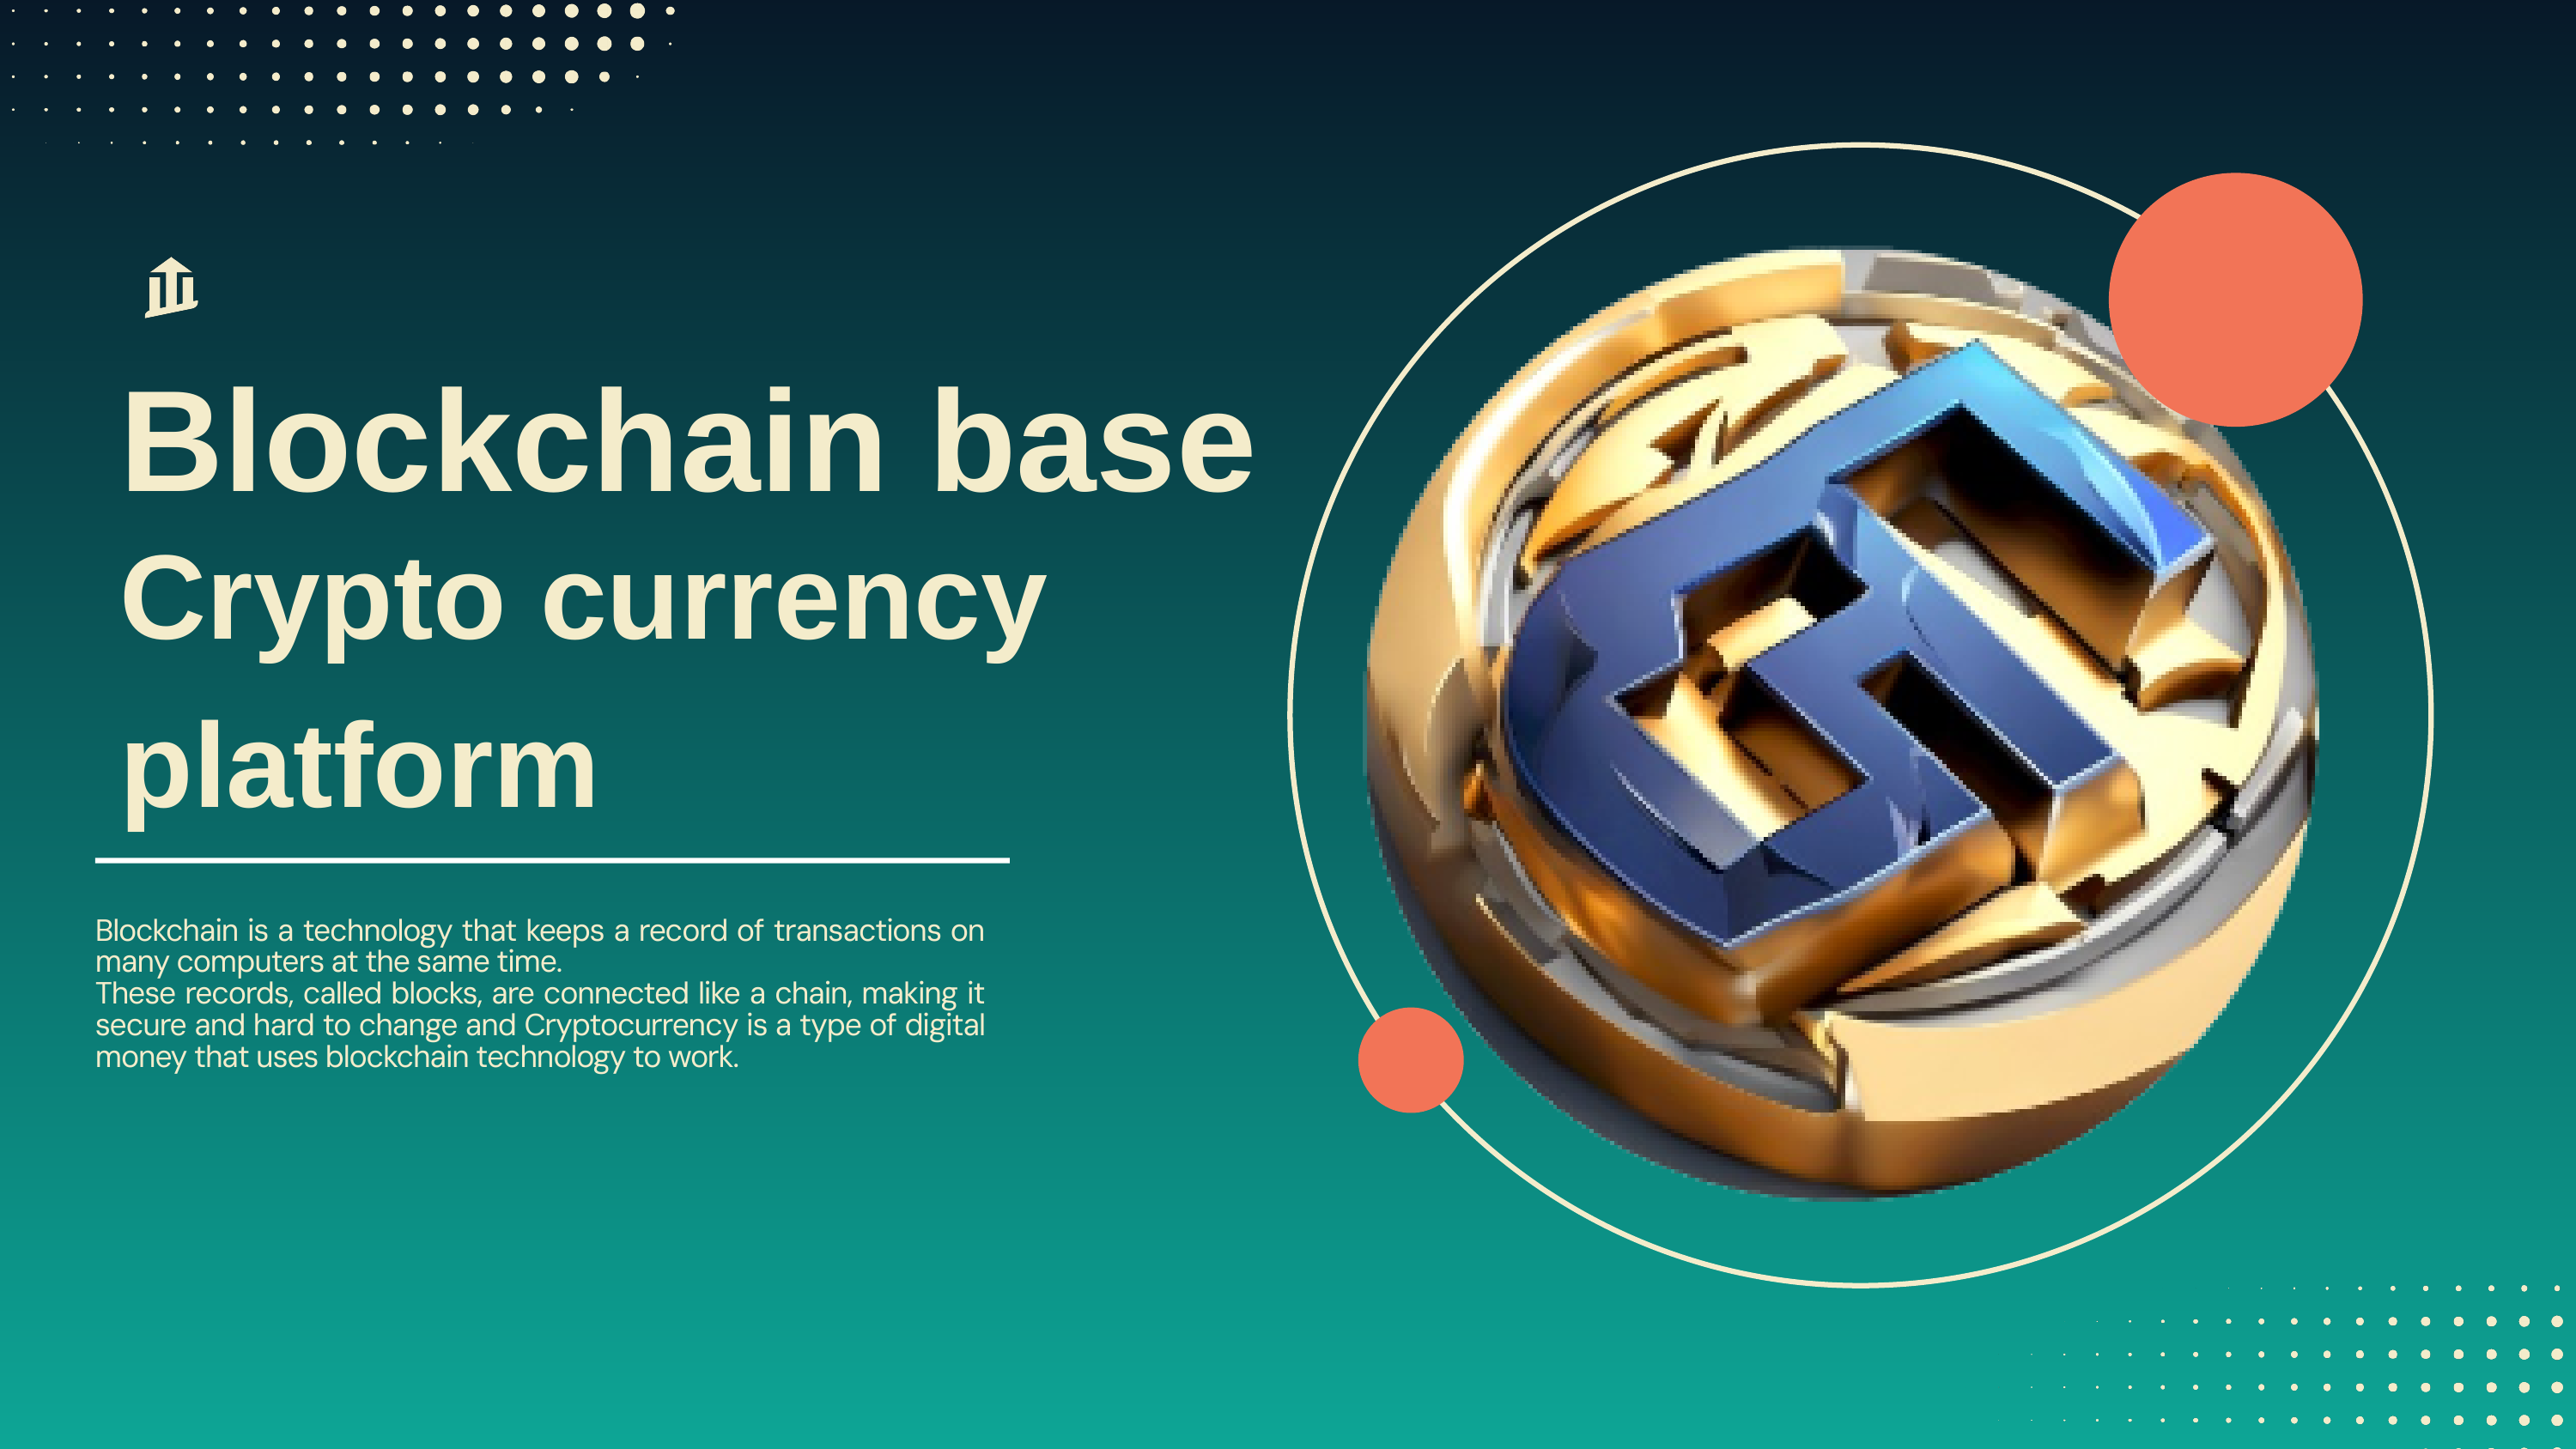

Blockchain base
Crypto currency
platform

Blockchain is a technology that keeps a record of transactions on many computers at the same time.
These records, called blocks, are connected like a chain, making it secure and hard to change and Cryptocurrency is a type of digital money that uses blockchain technology to work.